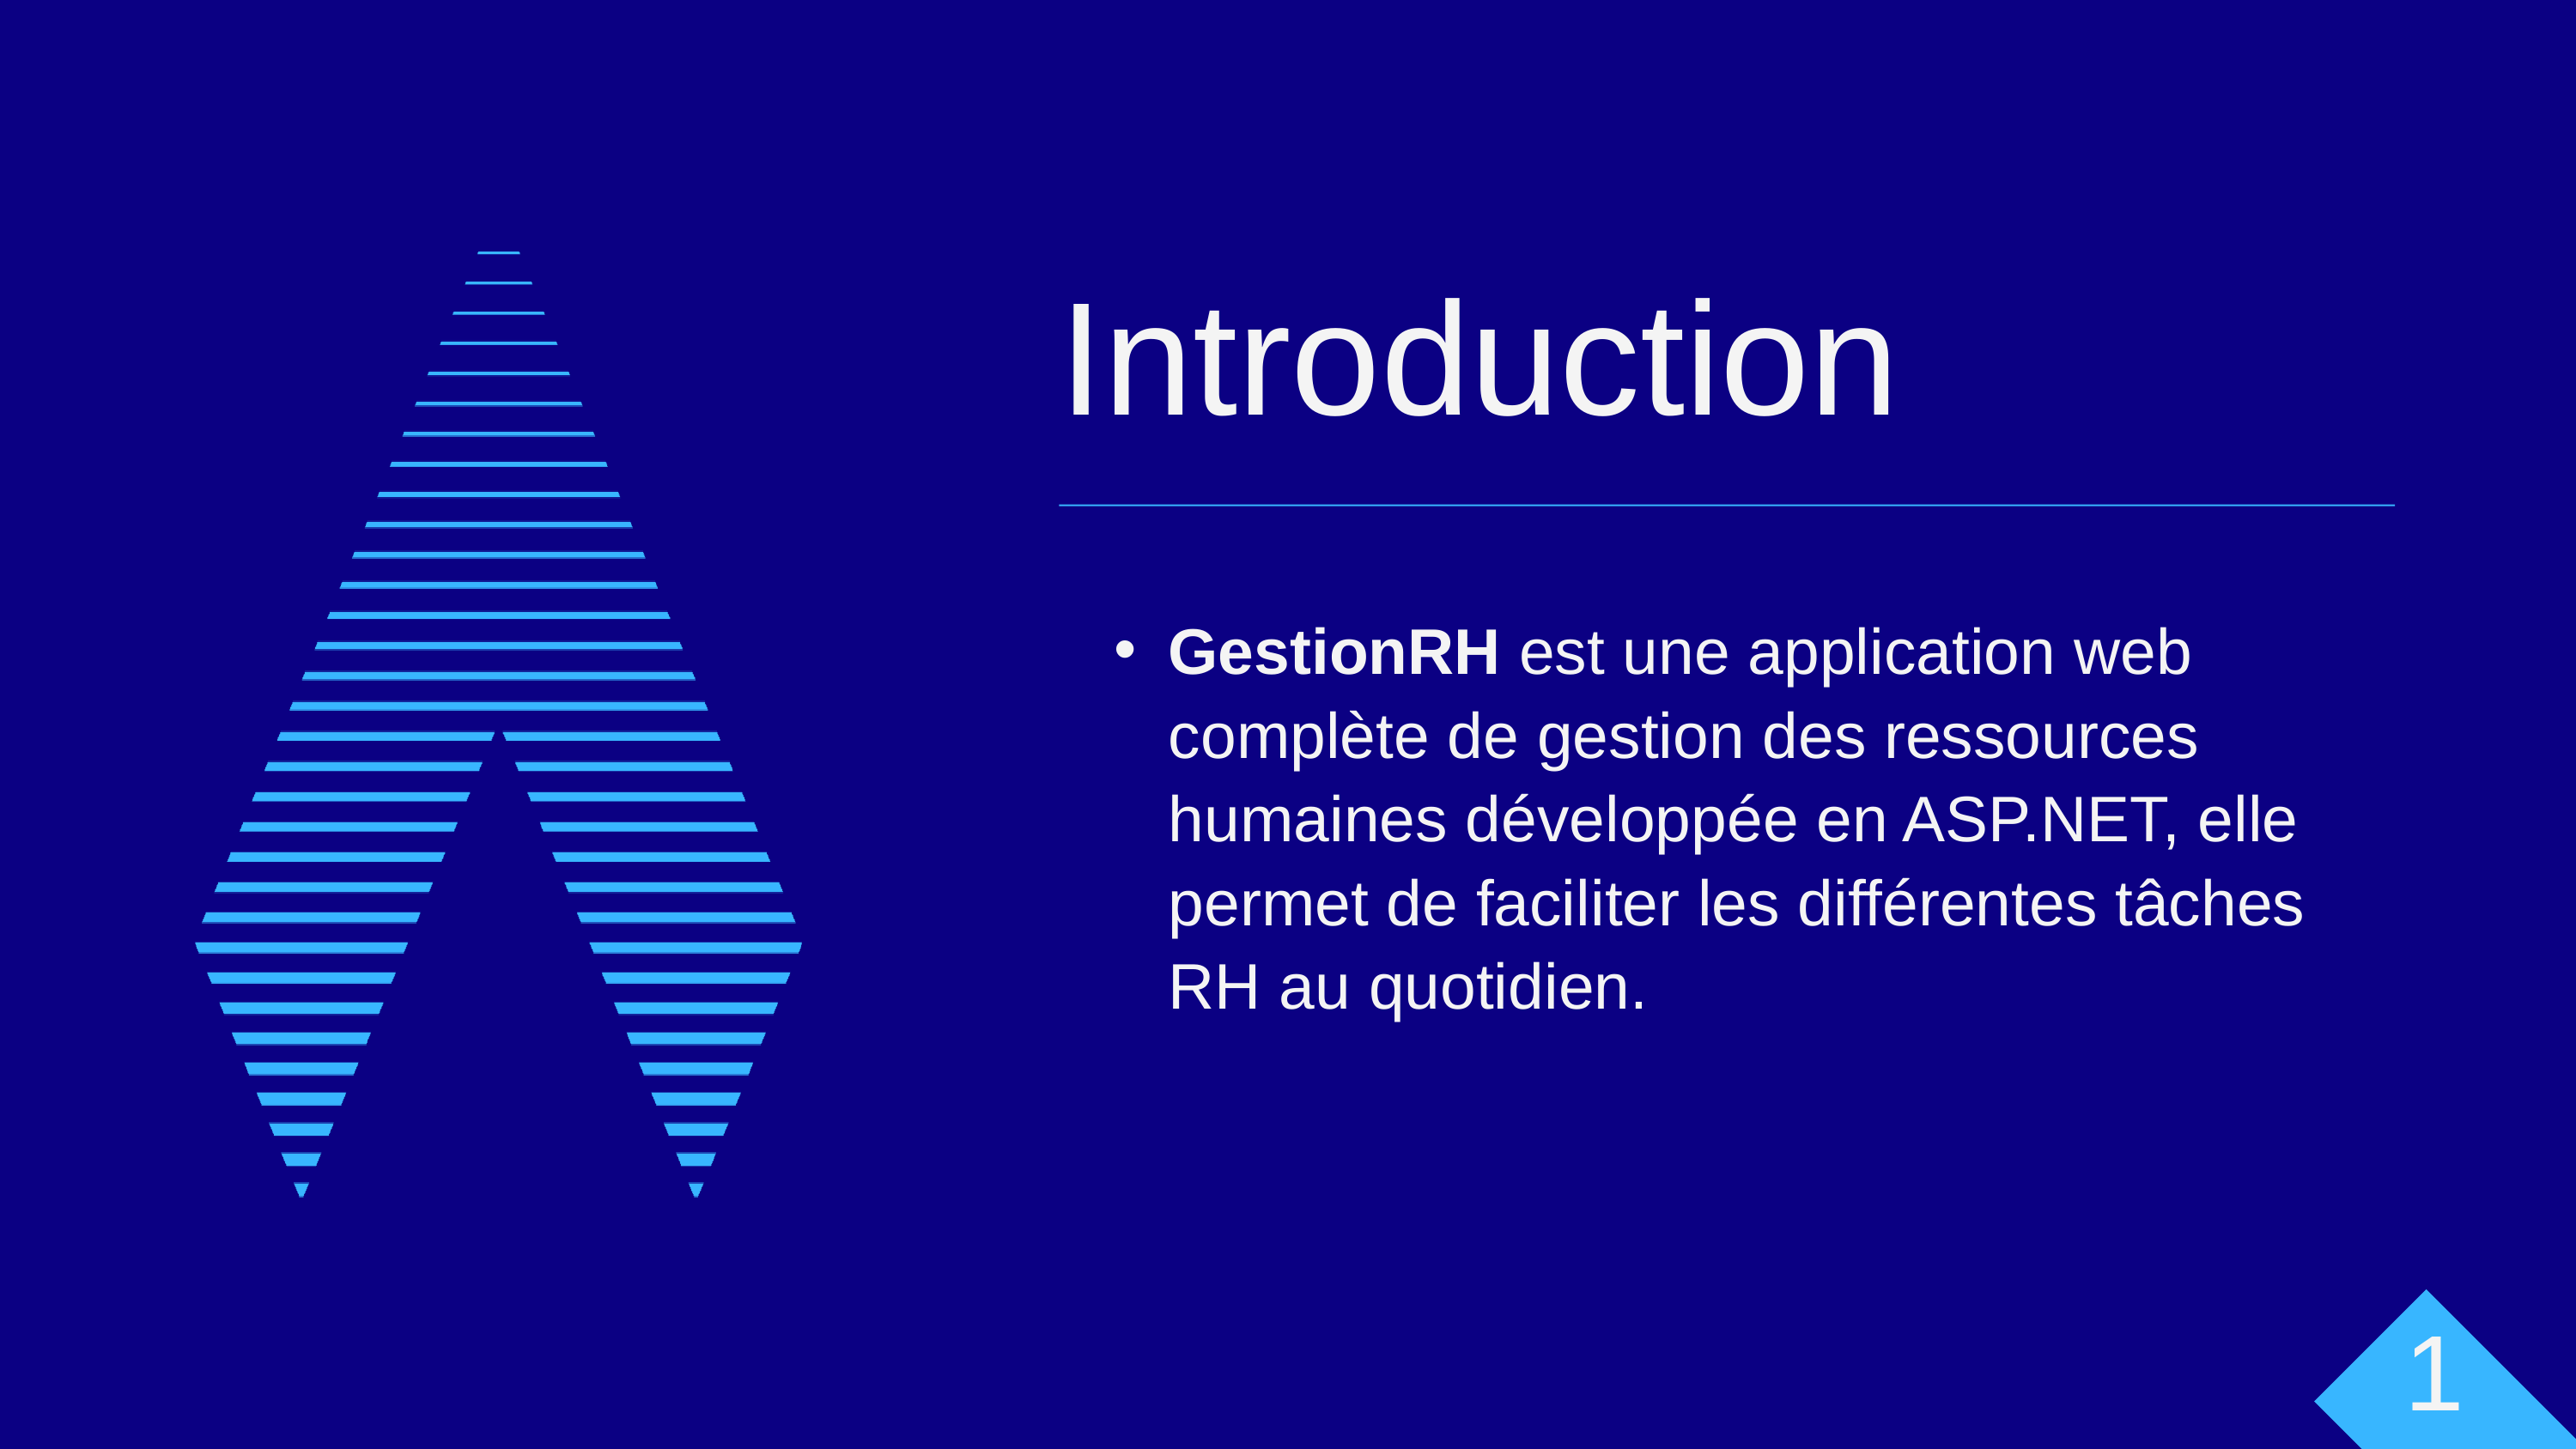

Introduction

GestionRH est une application web complète de gestion des ressources humaines développée en ASP.NET, elle permet de faciliter les différentes tâches RH au quotidien.

1